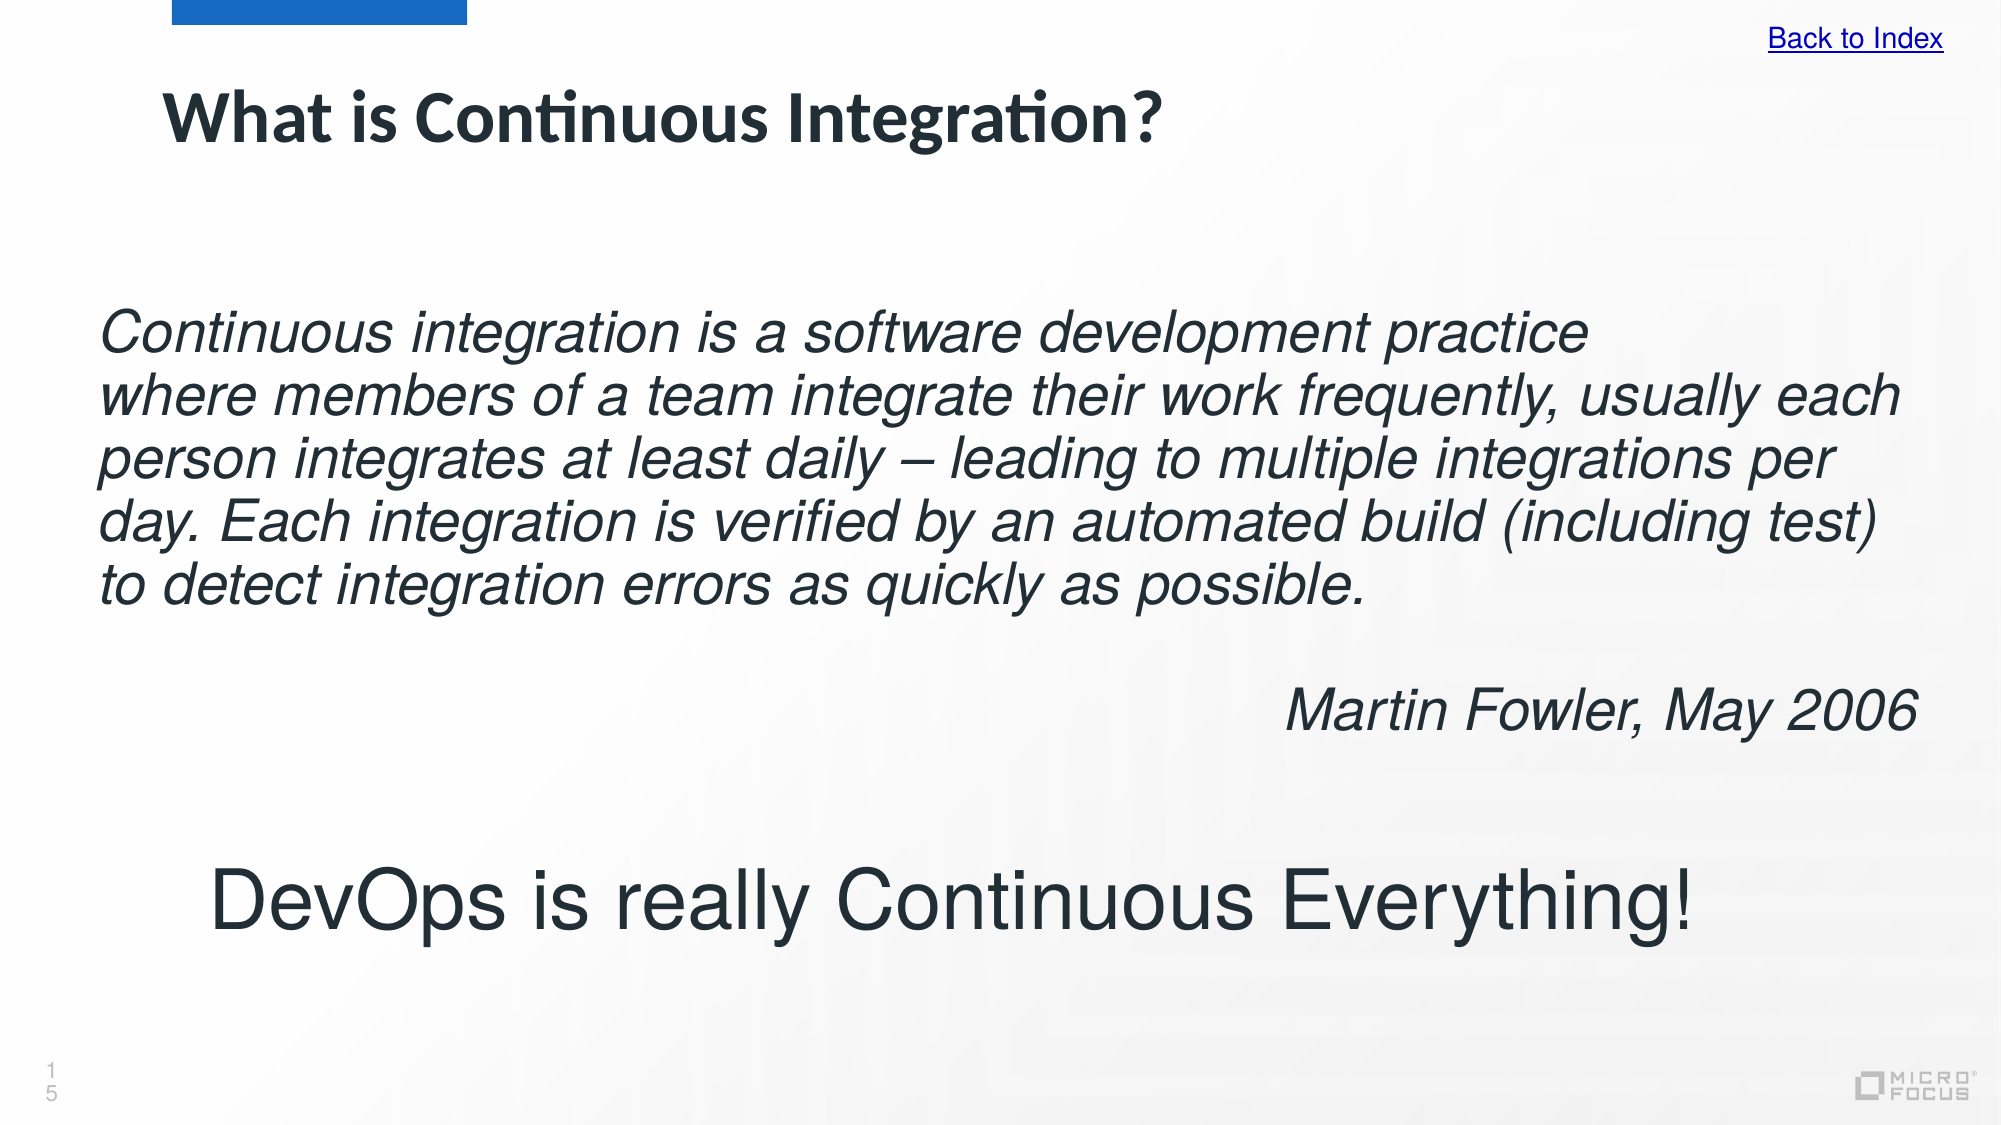

Back to Index
# What is Continuous Integration?
Continuous integration is a software development practice
where members of a team integrate their work frequently, usually each
person integrates at least daily – leading to multiple integrations per
day. Each integration is verified by an automated build (including test)
to detect integration errors as quickly as possible.

Martin Fowler, May 2006
DevOps is really Continuous Everything!
15